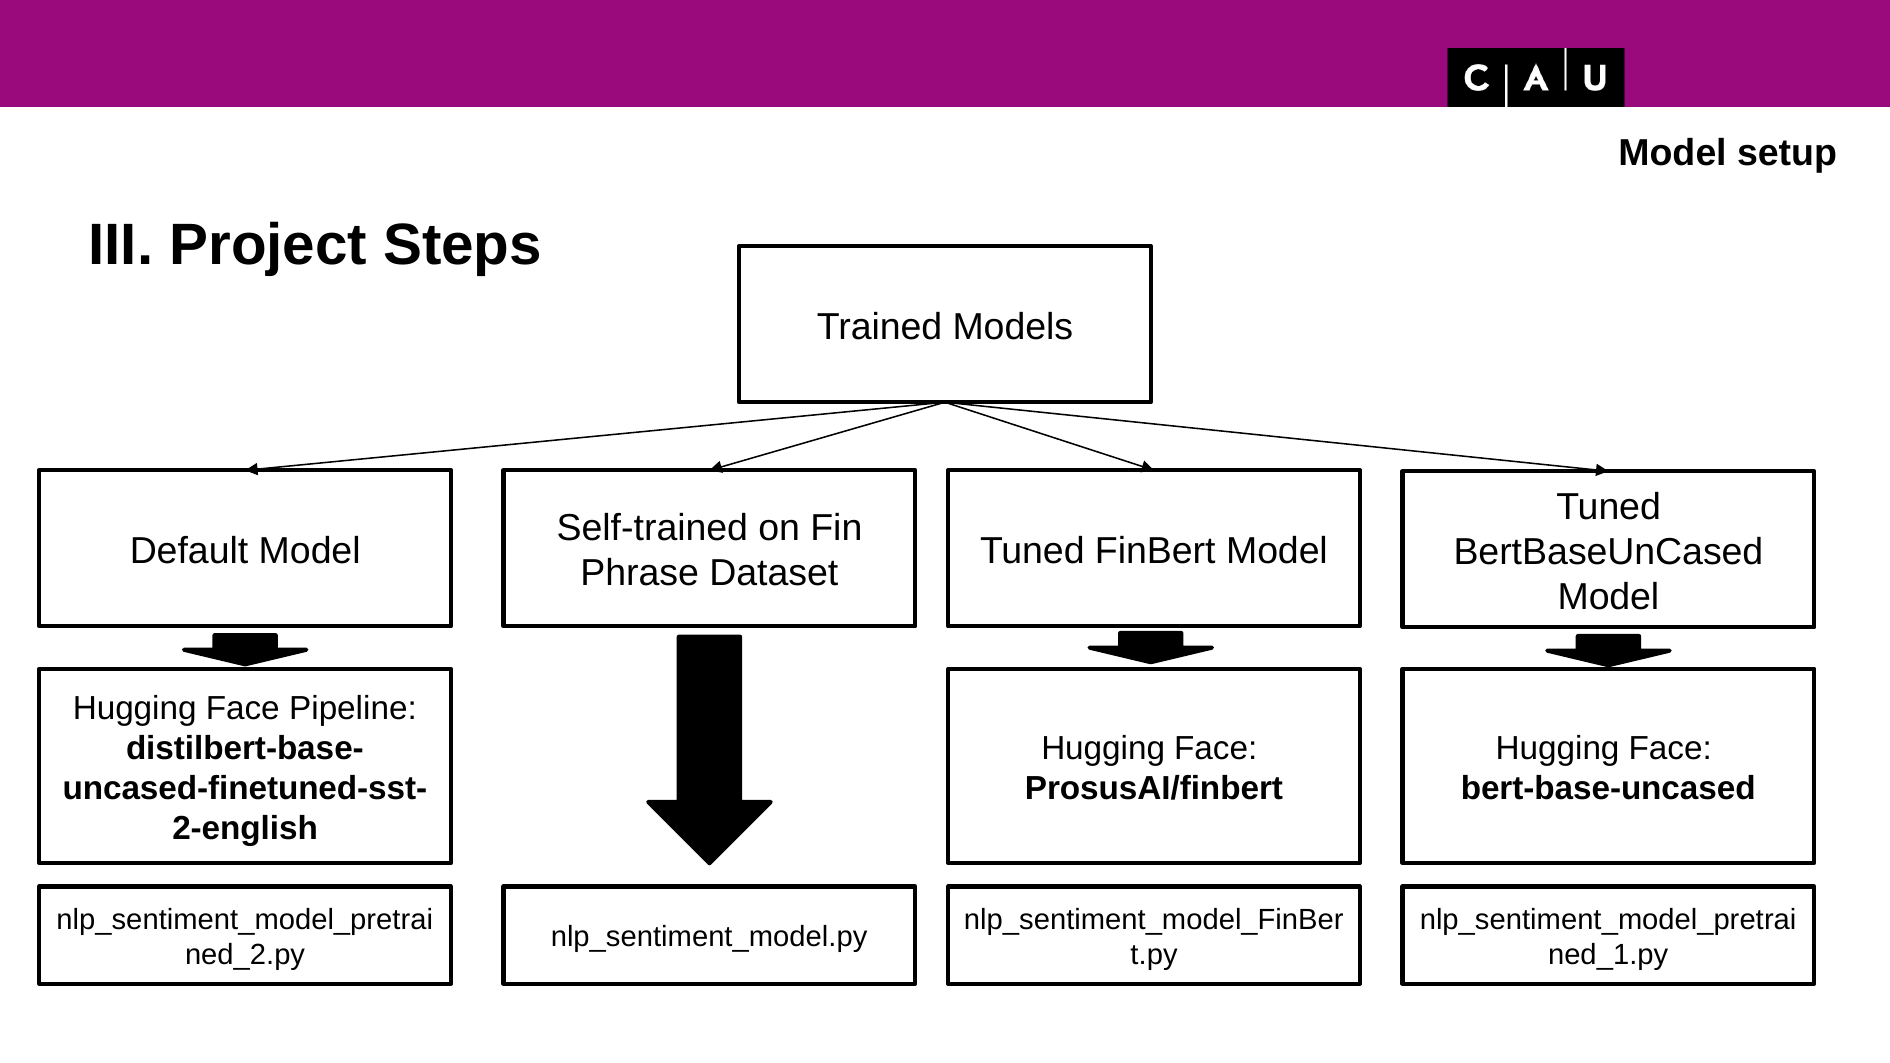

Model setup
III. Project Steps

Trained Models
Default Model
Self-trained on Fin Phrase Dataset
Tuned FinBert Model
Tuned BertBaseUnCased Model

Hugging Face Pipeline: distilbert-base-uncased-finetuned-sst-2-english
Hugging Face:
ProsusAI/finbert
Hugging Face:
bert-base-uncased
nlp_sentiment_model_pretrained_2.py
nlp_sentiment_model.py
nlp_sentiment_model_FinBert.py
nlp_sentiment_model_pretrained_1.py